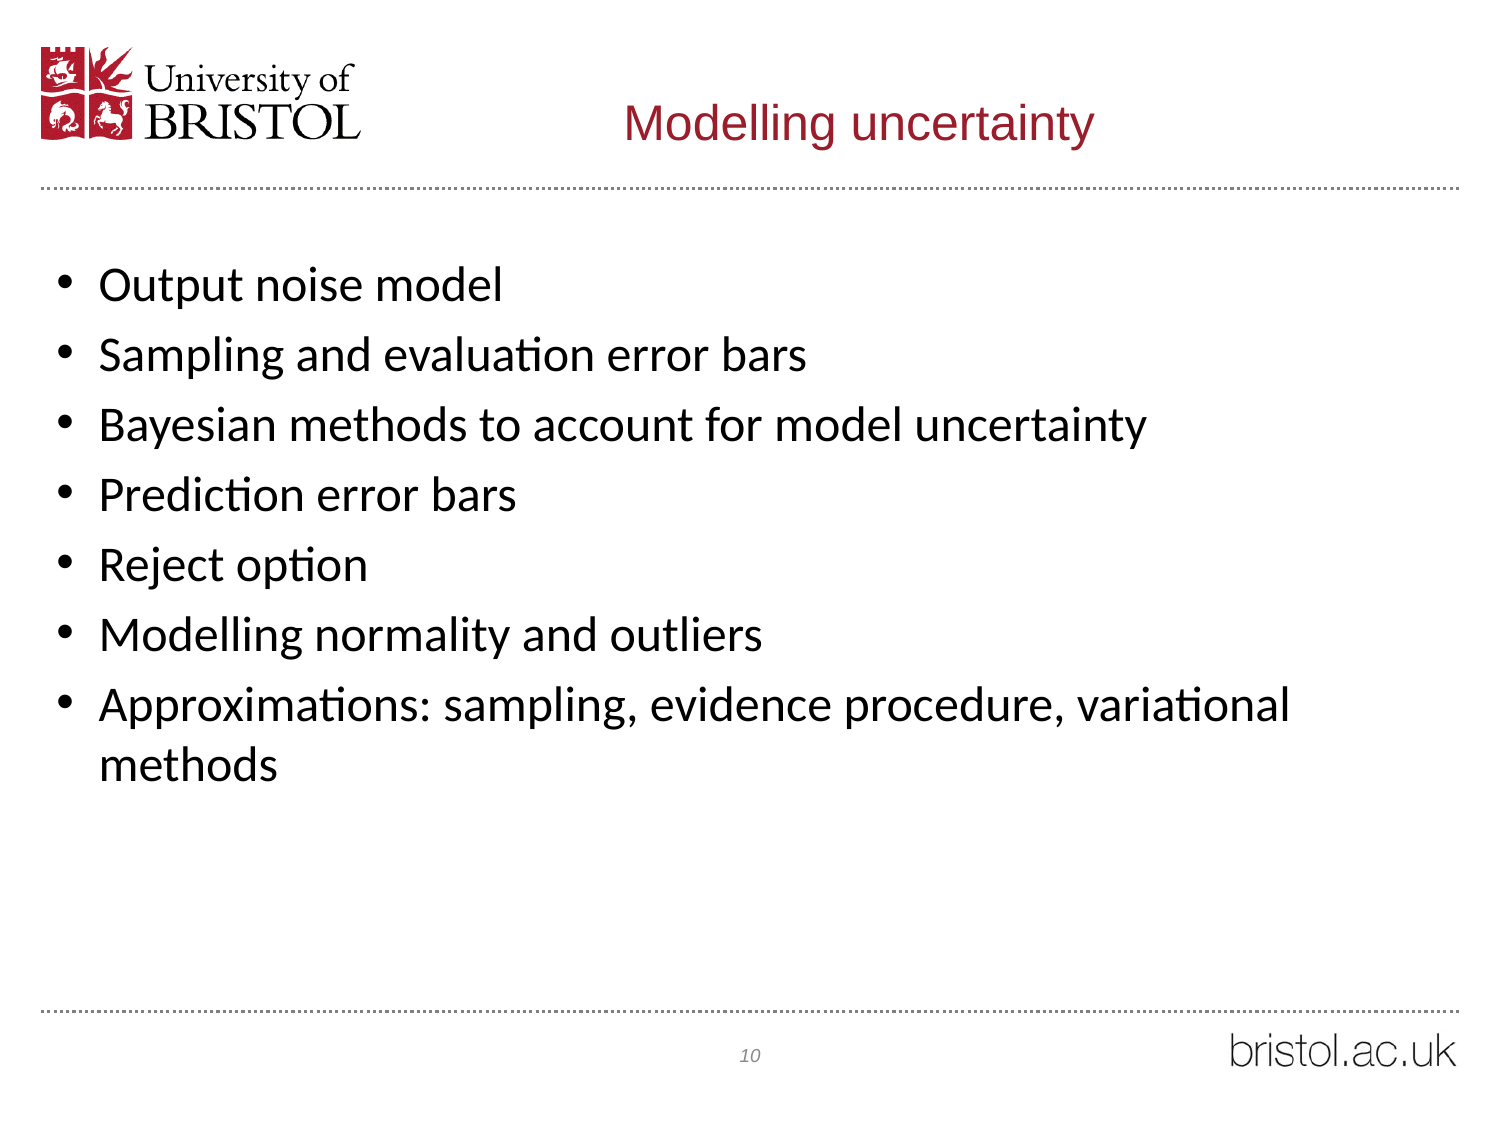

# Modelling uncertainty
Output noise model
Sampling and evaluation error bars
Bayesian methods to account for model uncertainty
Prediction error bars
Reject option
Modelling normality and outliers
Approximations: sampling, evidence procedure, variational methods

10